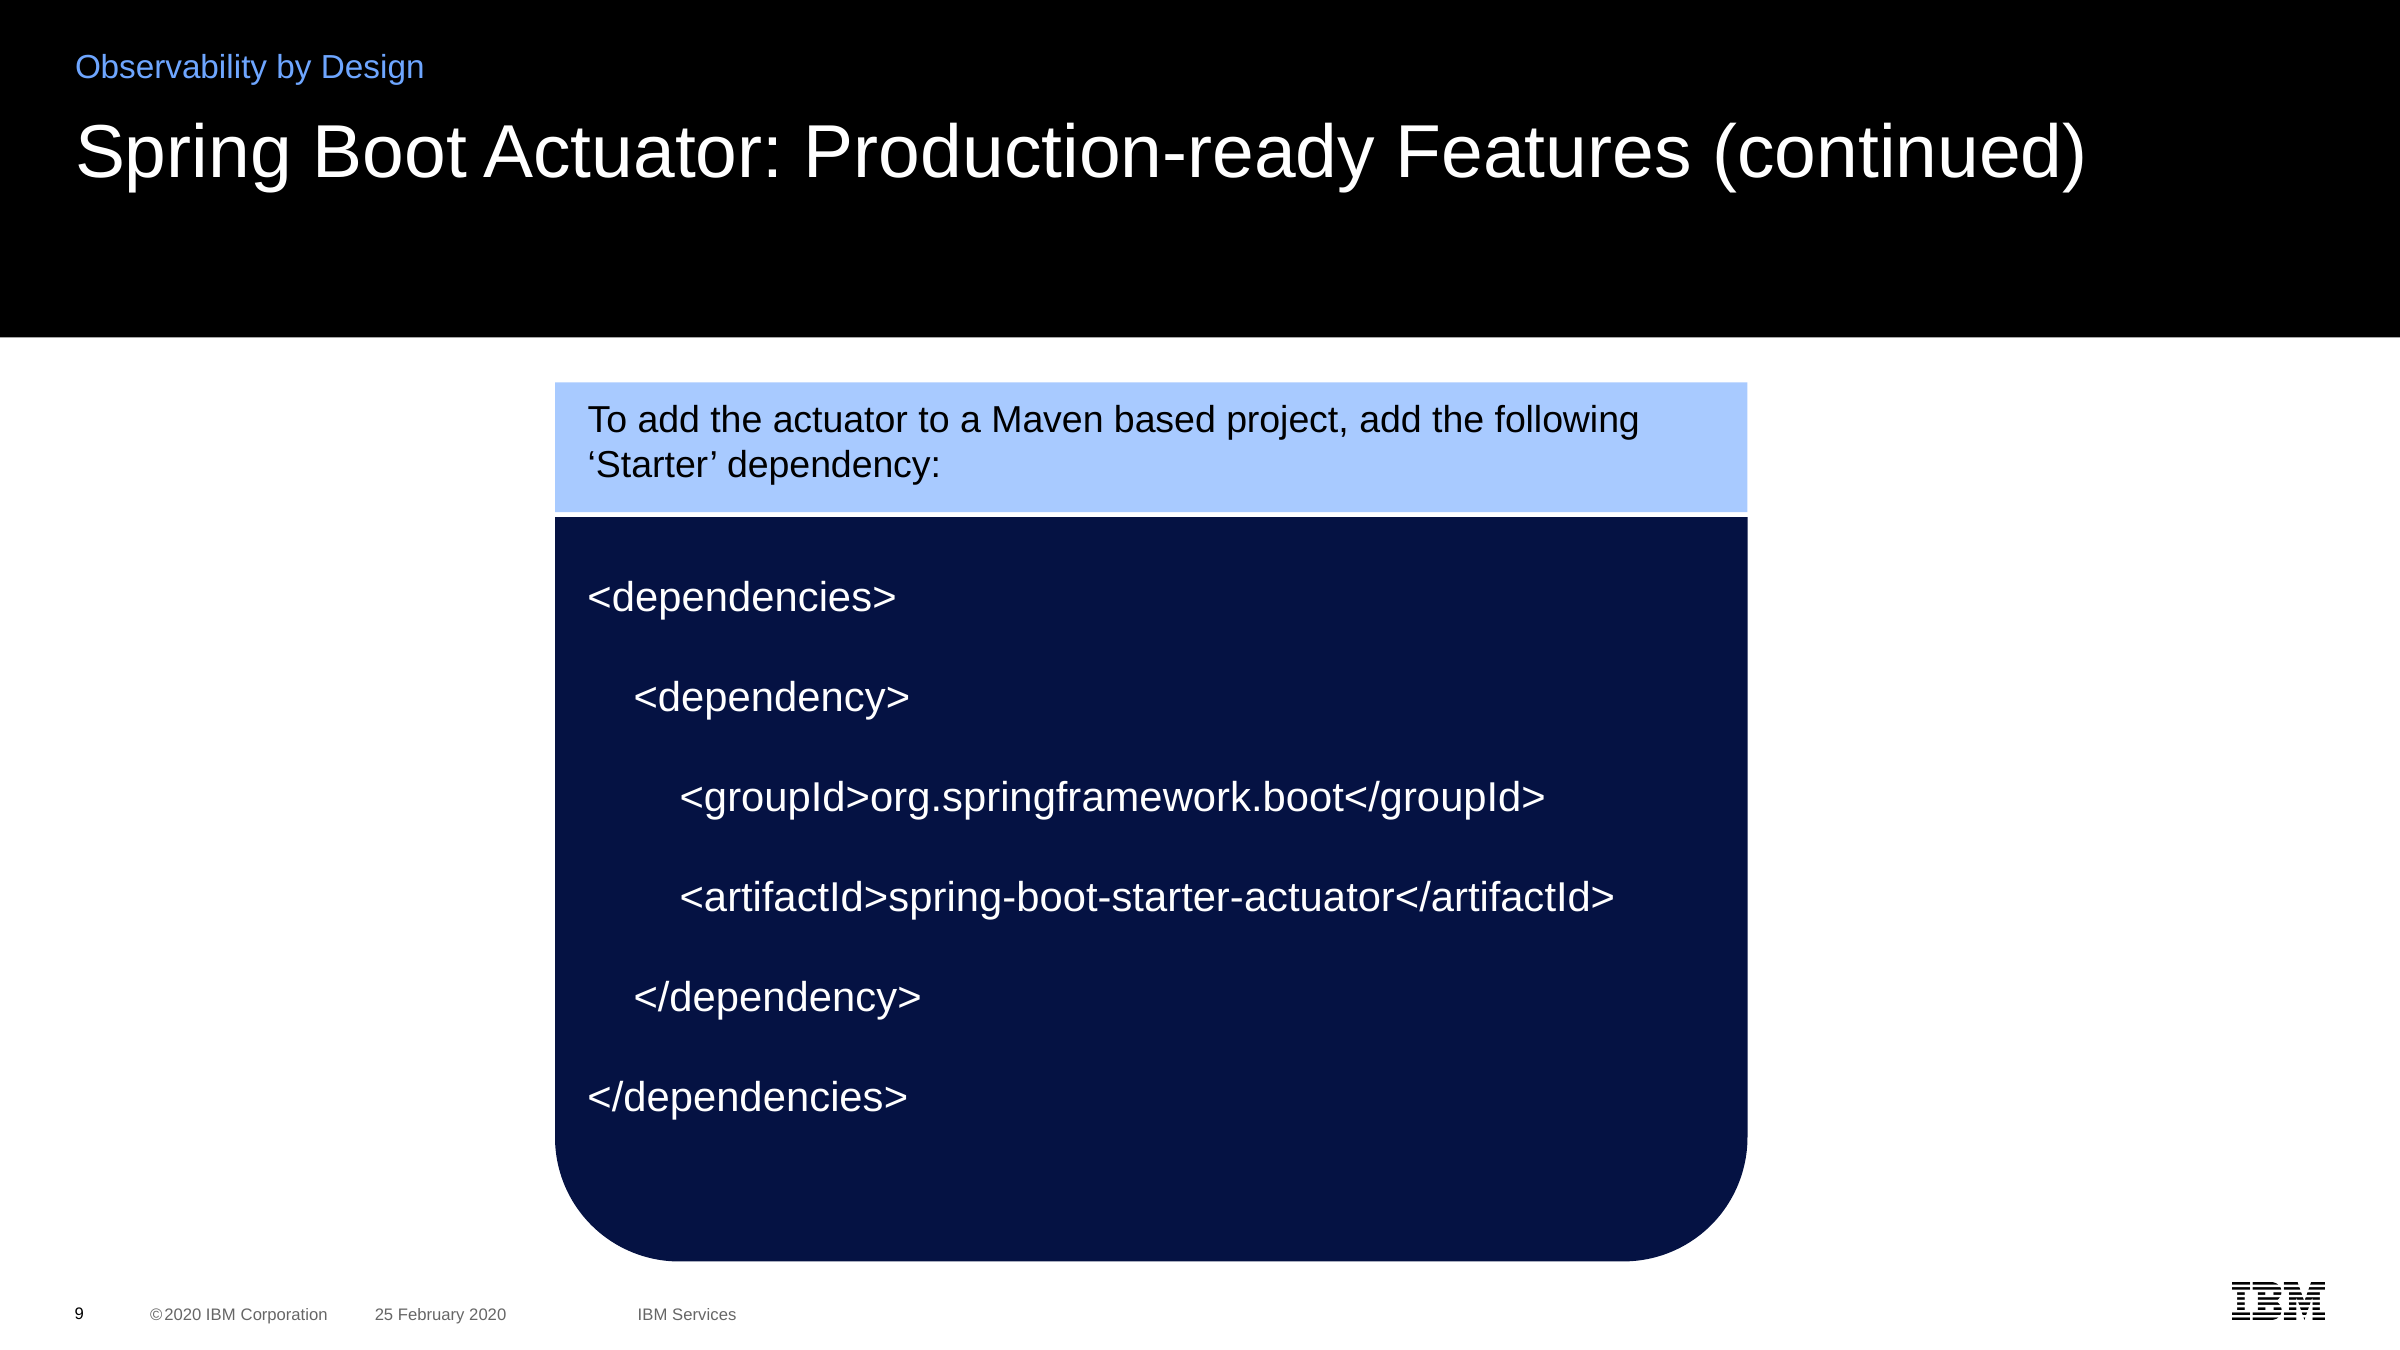

Observability by Design
# Spring Boot Actuator: Production-ready Features (continued)

To add the actuator to a Maven based project, add the following ‘Starter’ dependency:

<dependencies>
    <dependency>
        <groupId>org.springframework.boot</groupId>
        <artifactId>spring-boot-starter-actuator</artifactId>
    </dependency>
</dependencies>